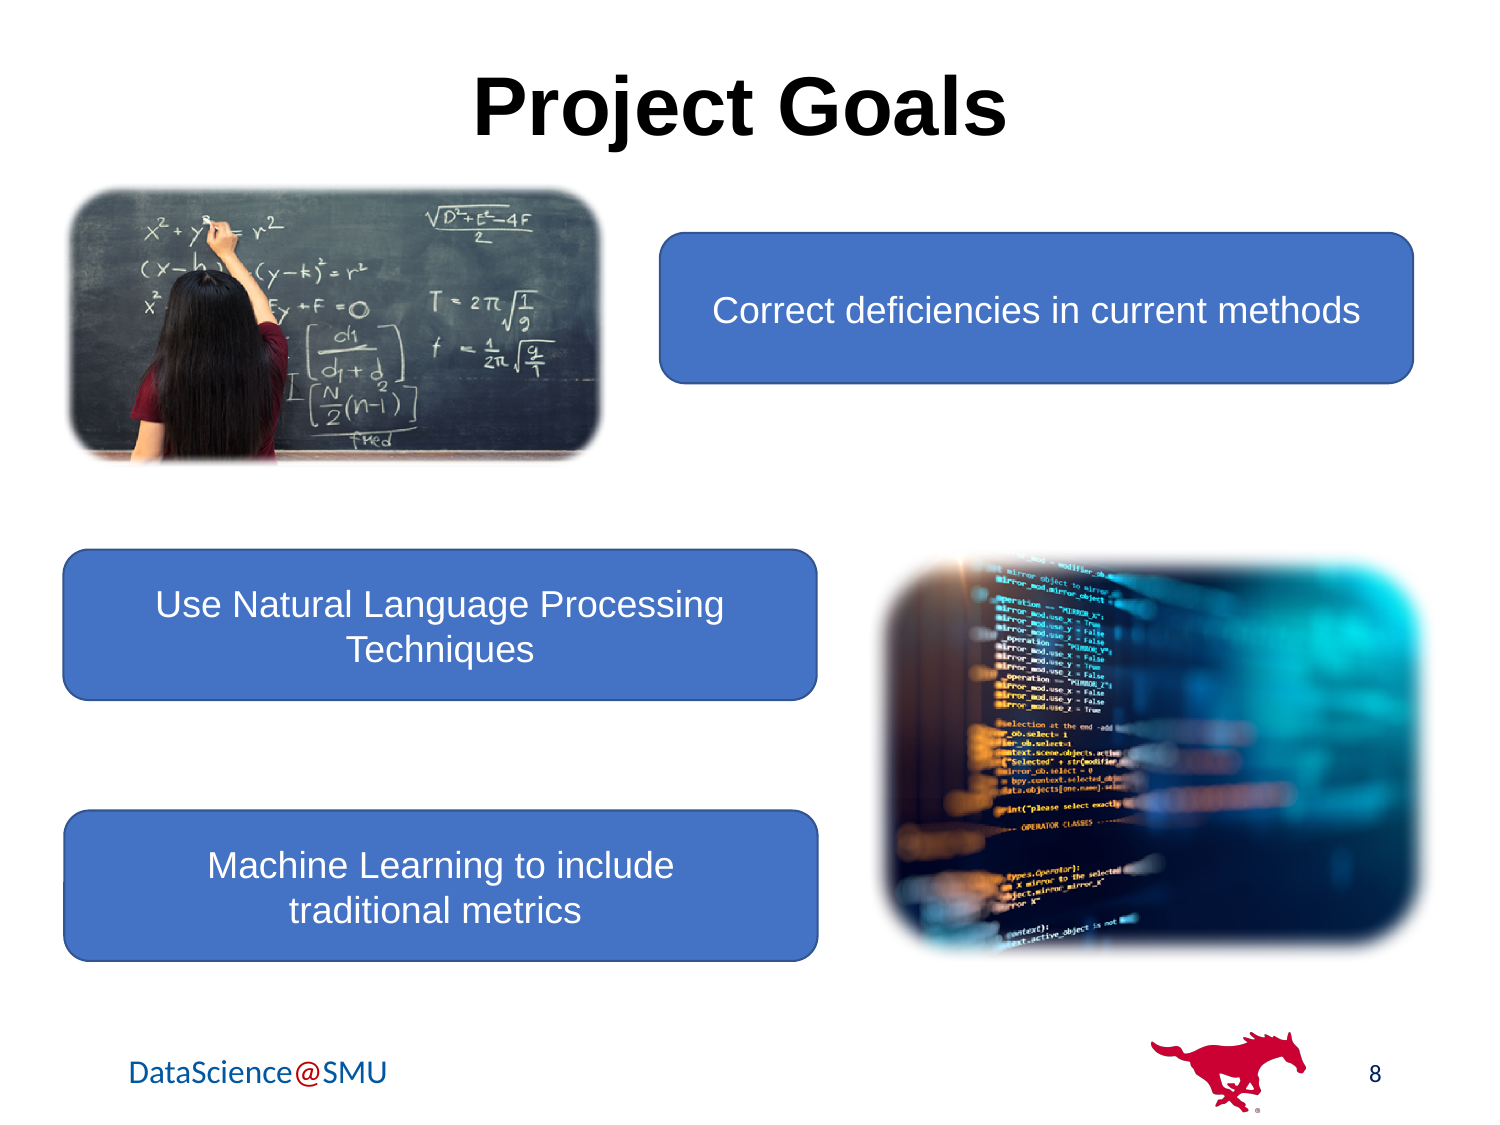

# Project Goals

Correct deficiencies in current methods

Use Natural Language Processing Techniques​
Machine Learning to include traditional metrics ​
8